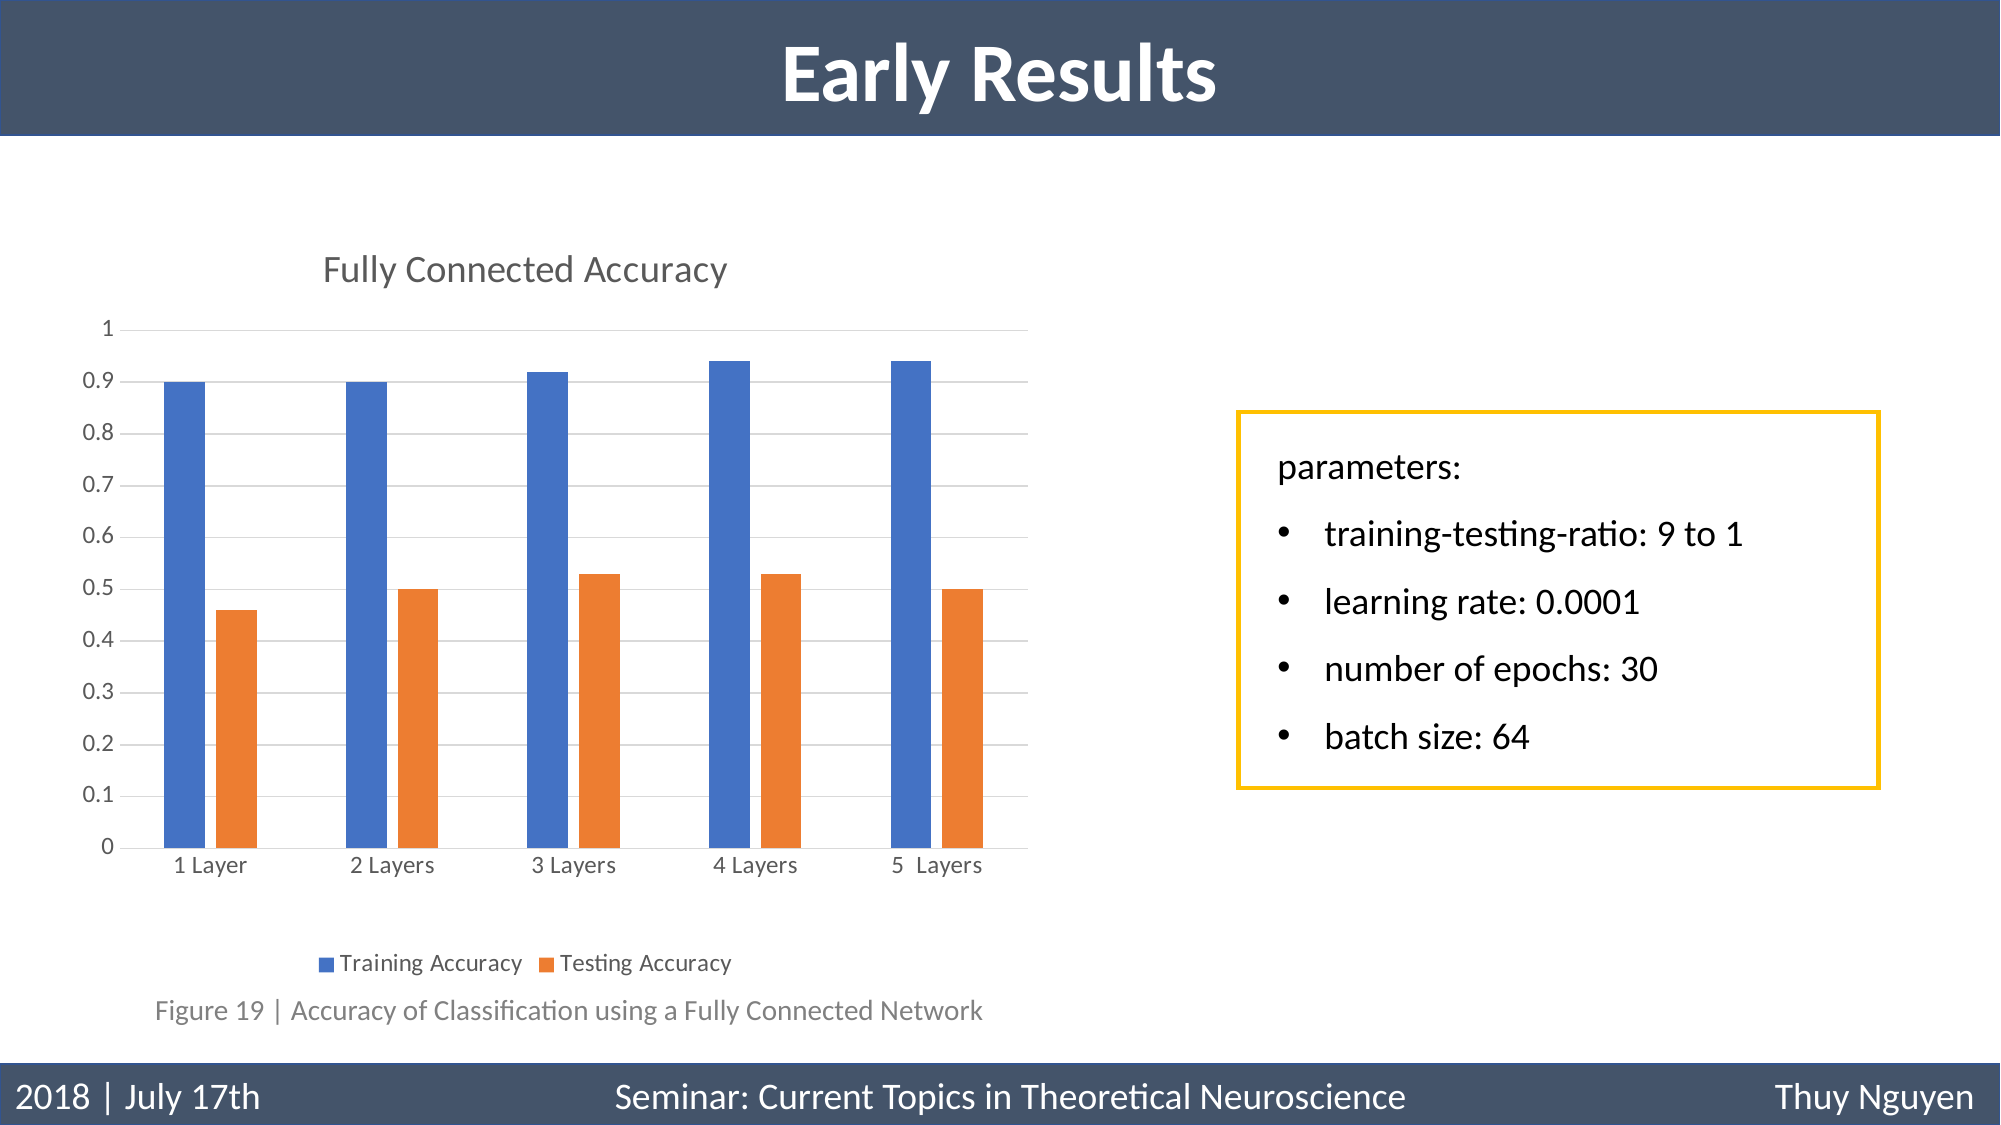

Early Results

### Chart: Fully Connected Accuracy

| Category | Training Accuracy | Testing Accuracy |
|---|---|---|
| 1 Layer | 0.9 | 0.46 |
| 2 Layers | 0.9 | 0.5 |
| 3 Layers | 0.92 | 0.53 |
| 4 Layers | 0.94 | 0.53 |
| 5  Layers | 0.94 | 0.5 |
parameters:
training-testing-ratio: 9 to 1
learning rate: 0.0001
number of epochs: 30
batch size: 64
Figure 19 | Accuracy of Classification using a Fully Connected Network

2018 | July 17th			Seminar: Current Topics in Theoretical Neuroscience		             Thuy Nguyen